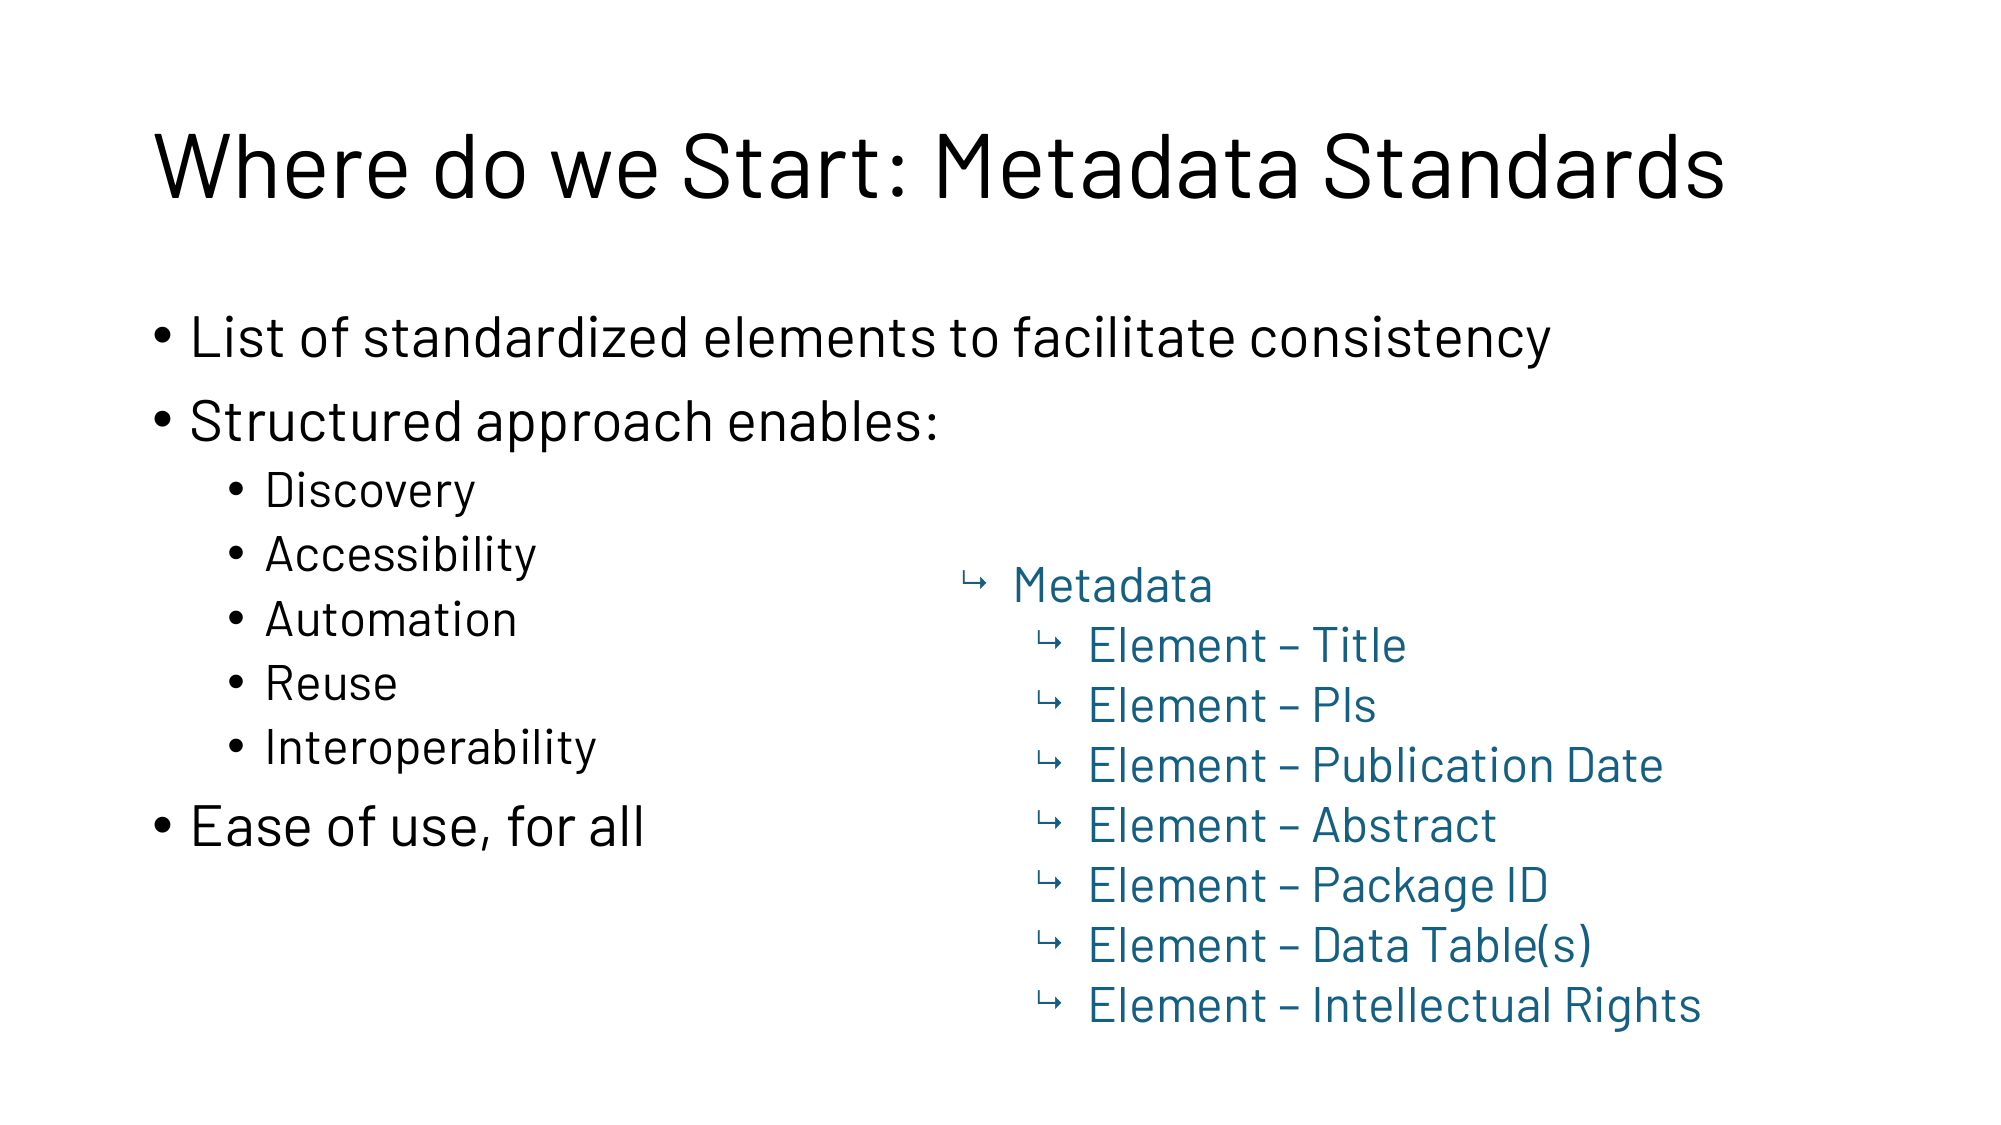

# Where do we Start: Metadata Standards
List of standardized elements to facilitate consistency
Structured approach enables:
Discovery
Accessibility
Automation
Reuse
Interoperability
Ease of use, for all

Metadata
Element – Title
Element – PIs
Element – Publication Date
Element – Abstract
Element – Package ID
Element – Data Table(s)
Element – Intellectual Rights